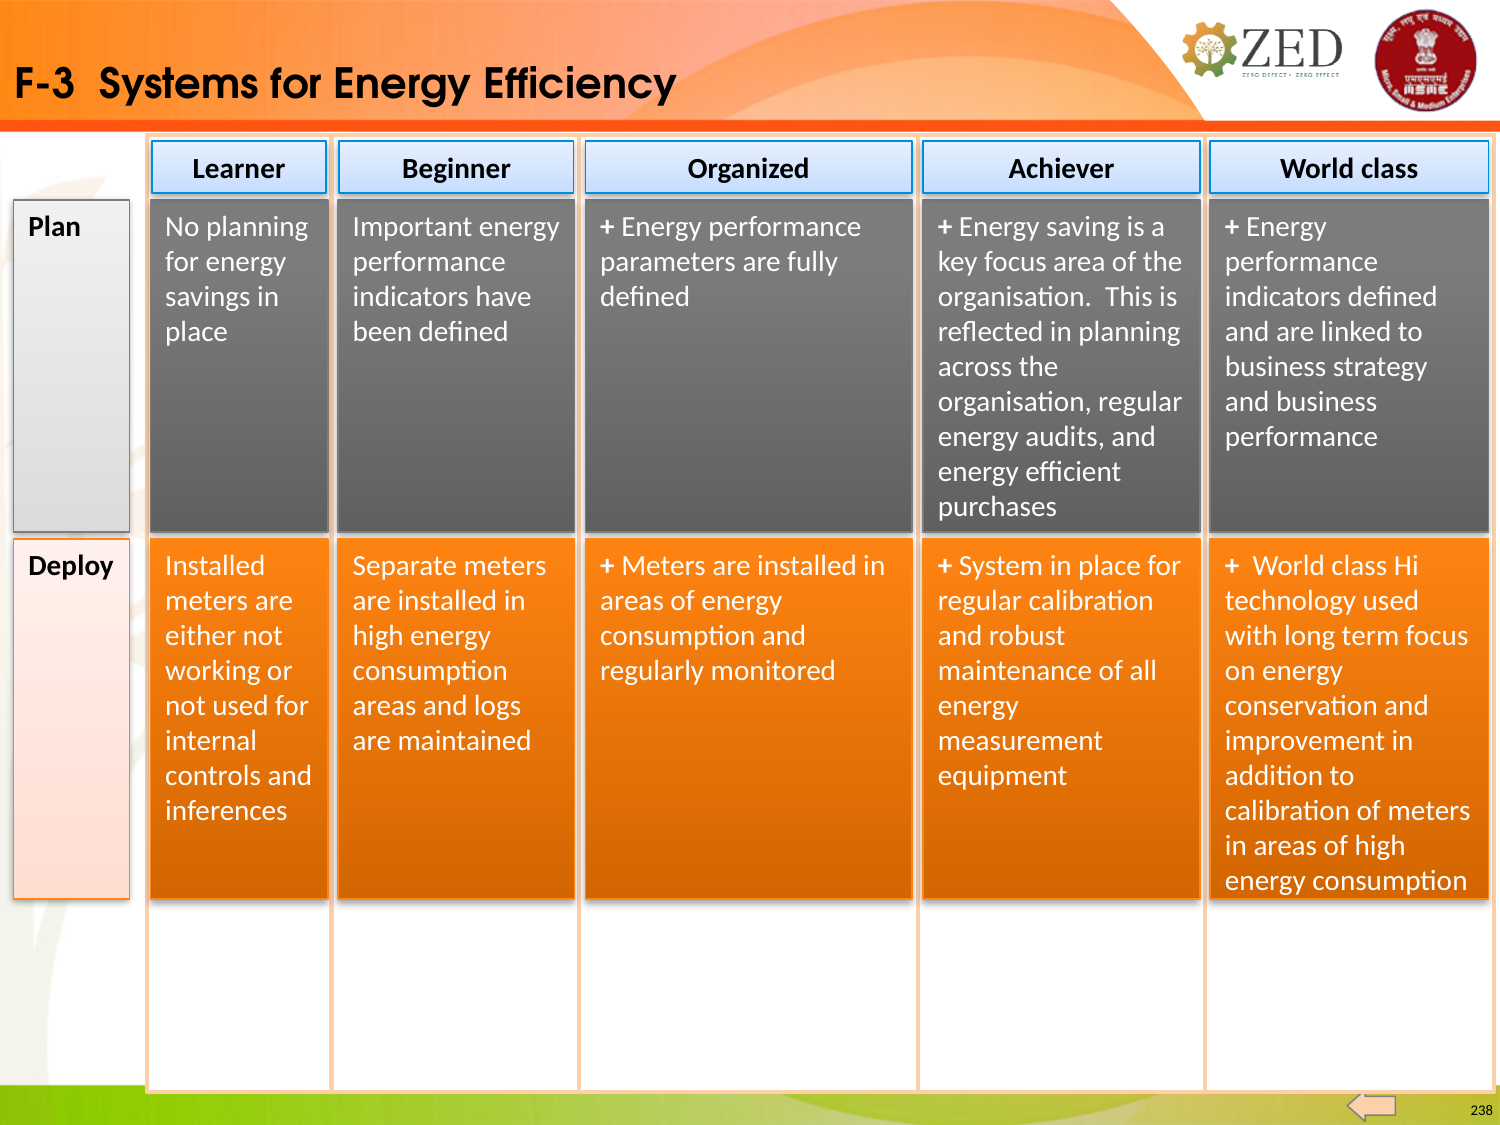

F-3  Systems for Energy Efficiency

Learner
Beginner
Organized
Achiever
World class
Plan
No planning for energy savings in place
Important energy performance indicators have been defined
+ Energy performance parameters are fully defined
+ Energy saving is a key focus area of the organisation.  This is reflected in planning across the organisation, regular energy audits, and energy efficient purchases
+ Energy performance indicators defined and are linked to business strategy and business performance
Deploy
Installed meters are either not working or not used for internal controls and inferences
Separate meters are installed in high energy consumption areas and logs are maintained
+ Meters are installed in areas of energy consumption and regularly monitored
+ System in place for regular calibration and robust maintenance of all energy measurement equipment
+  World class Hi technology used with long term focus on energy conservation and improvement in addition to calibration of meters in areas of high energy consumption